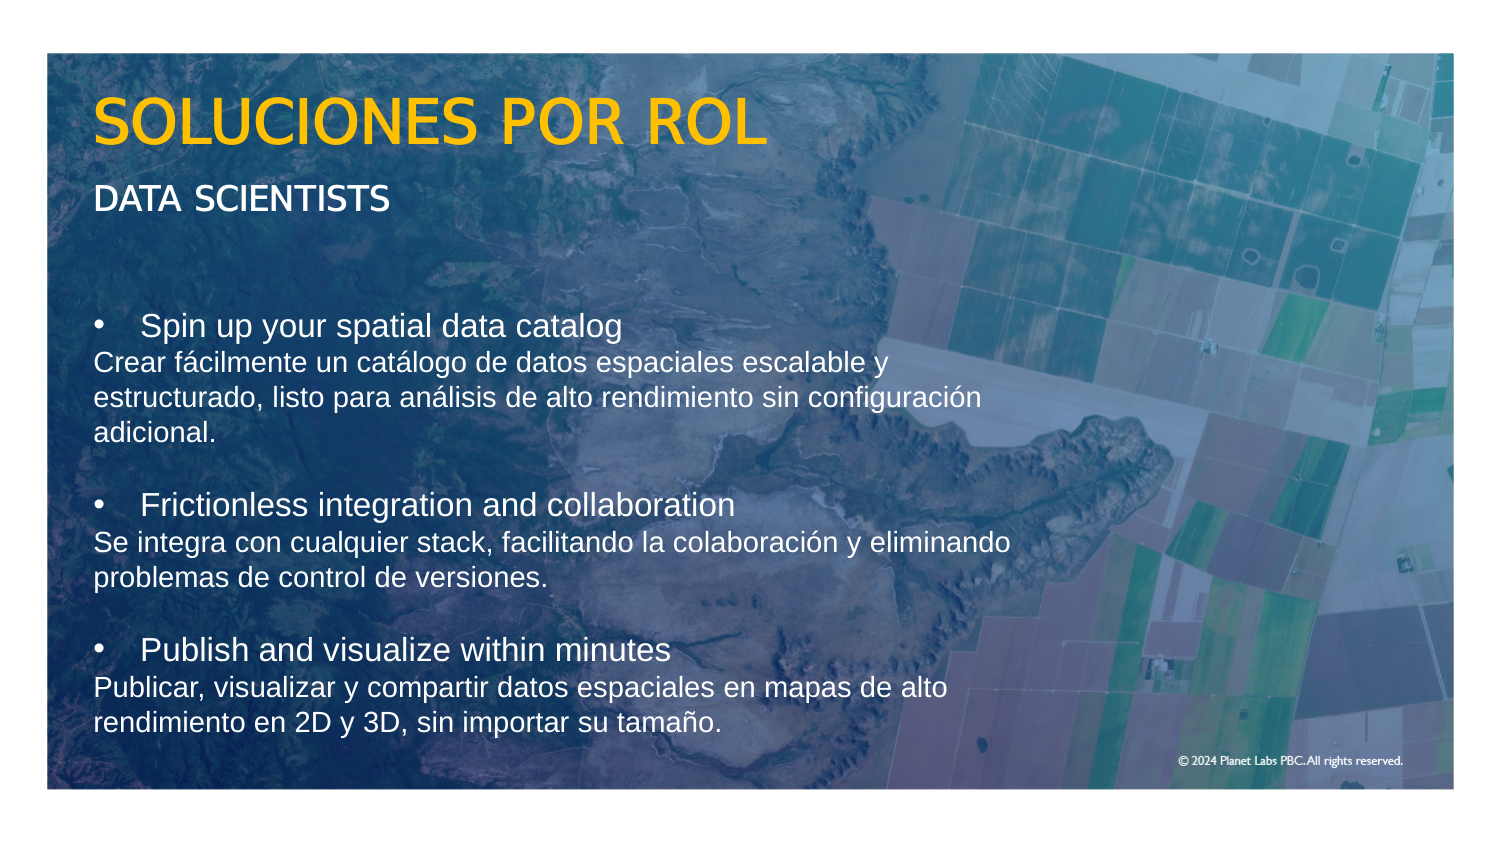

SOLUCIONES POR ROL
DATA SCIENTISTS
Spin up your spatial data catalog
Crear fácilmente un catálogo de datos espaciales escalable y estructurado, listo para análisis de alto rendimiento sin configuración adicional.

Frictionless integration and collaboration
Se integra con cualquier stack, facilitando la colaboración y eliminando problemas de control de versiones.

Publish and visualize within minutes
Publicar, visualizar y compartir datos espaciales en mapas de alto rendimiento en 2D y 3D, sin importar su tamaño.